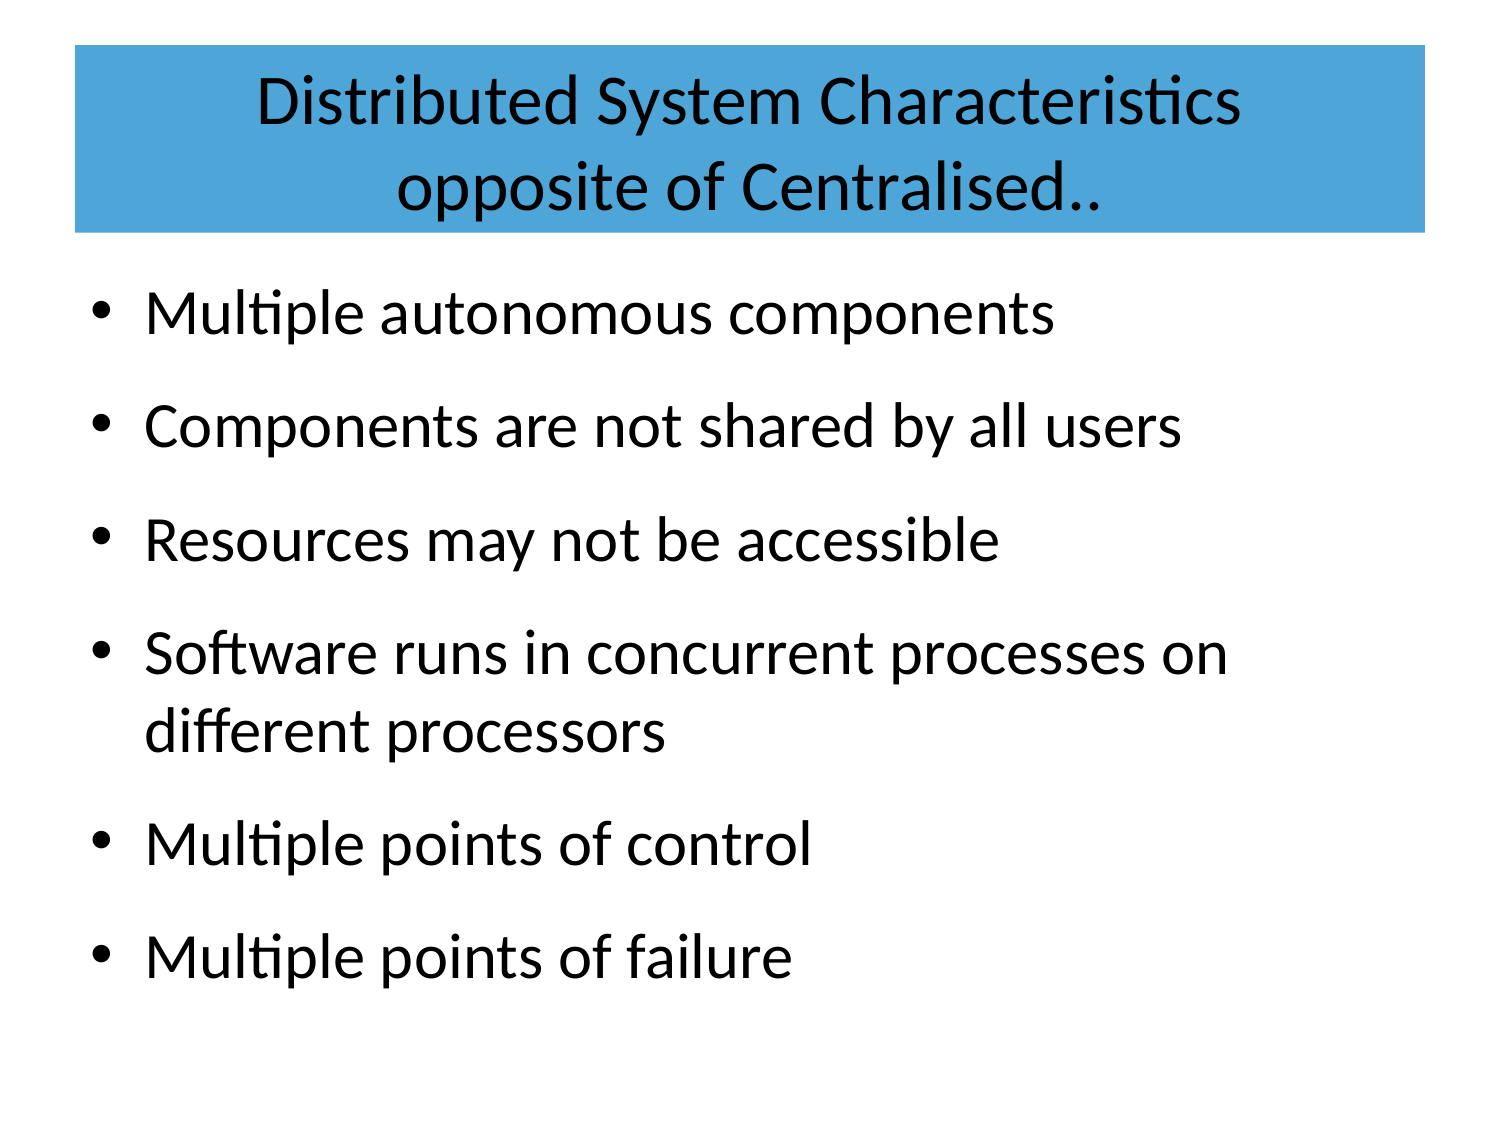

# Distributed System Characteristics opposite of Centralised..
Multiple autonomous components

Components are not shared by all users

Resources may not be accessible

Software runs in concurrent processes on different processors

Multiple points of control

Multiple points of failure